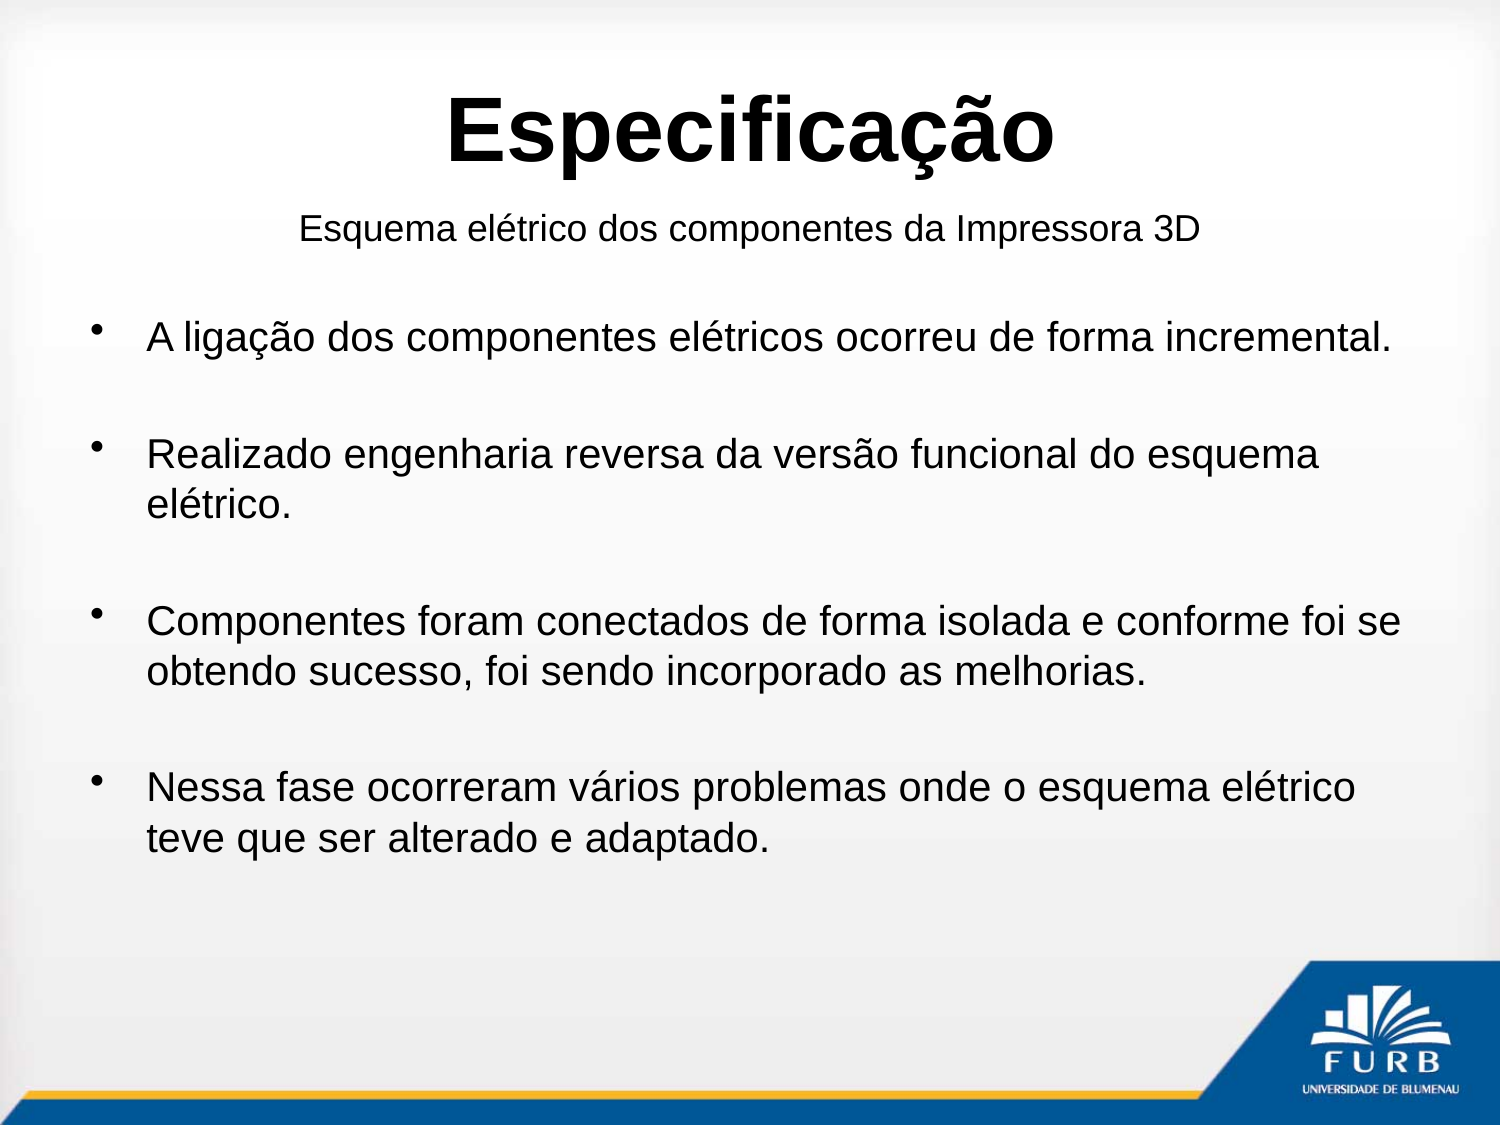

# Especificação
Esquema elétrico dos componentes da Impressora 3D

A ligação dos componentes elétricos ocorreu de forma incremental.

Realizado engenharia reversa da versão funcional do esquema elétrico.

Componentes foram conectados de forma isolada e conforme foi se obtendo sucesso, foi sendo incorporado as melhorias.

Nessa fase ocorreram vários problemas onde o esquema elétrico teve que ser alterado e adaptado.